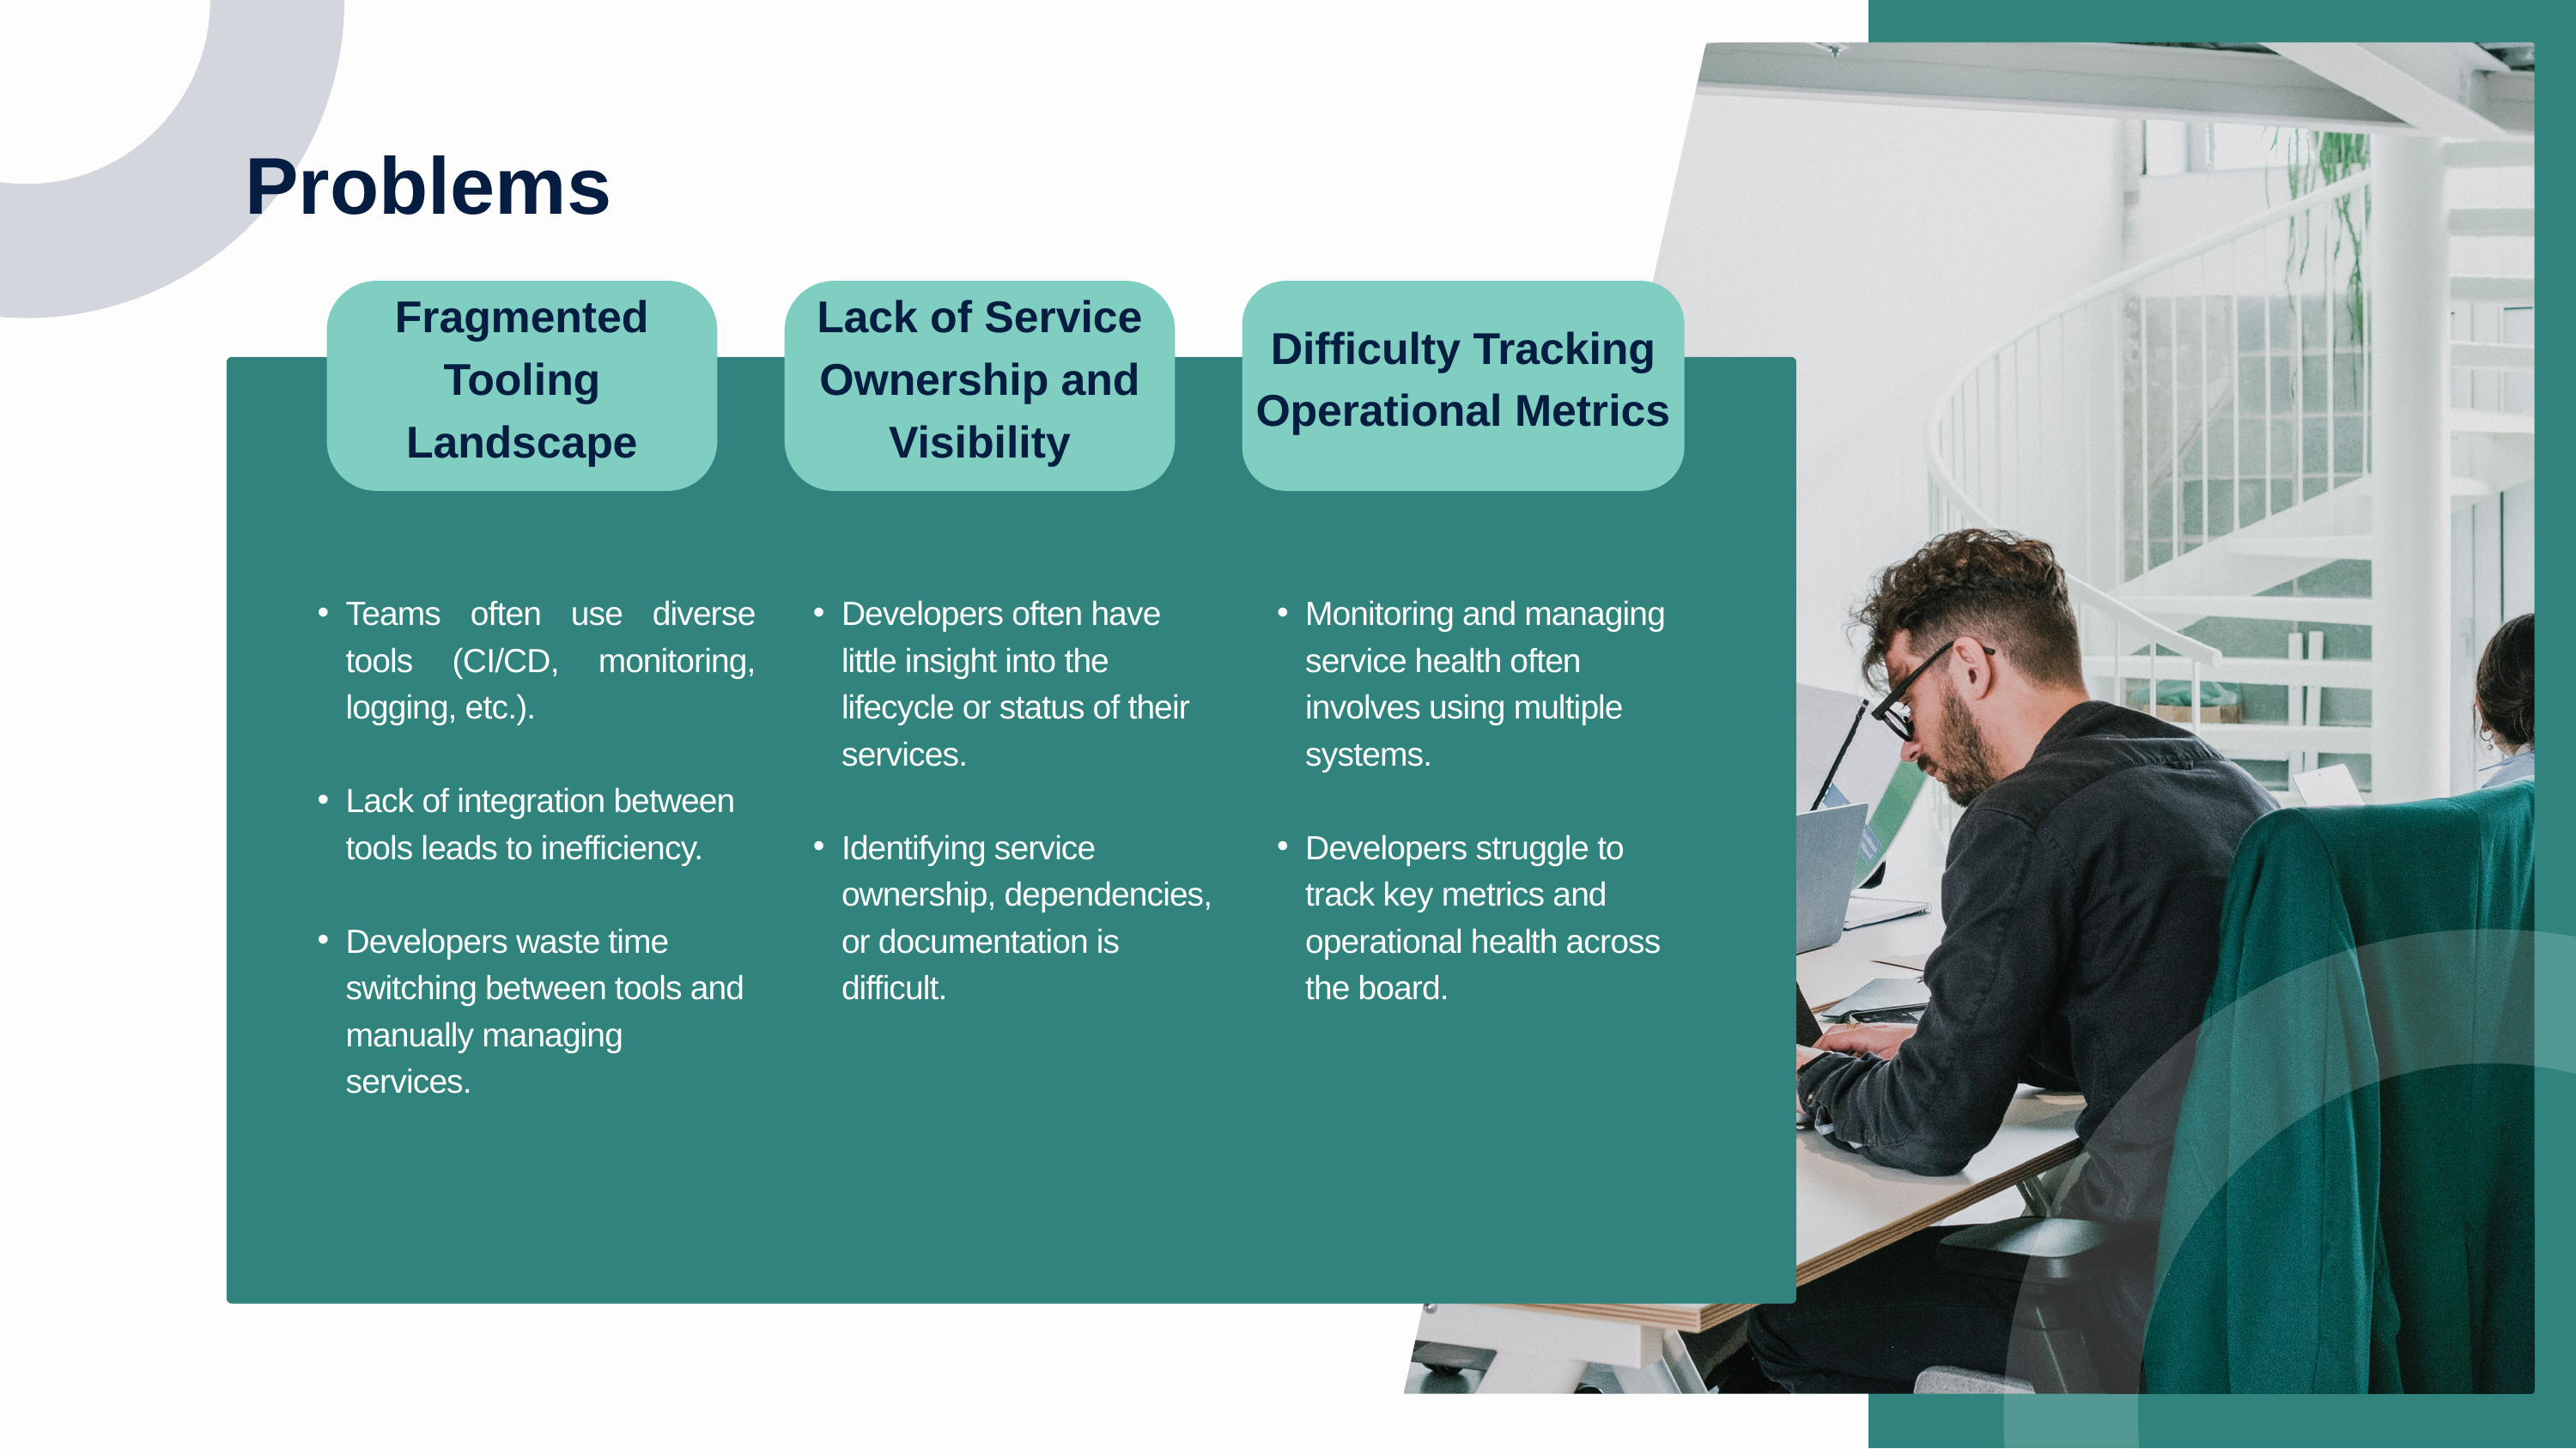

Problems

Fragmented Tooling Landscape

Lack of Service Ownership and Visibility

Difficulty Tracking Operational Metrics

Teams often use diverse tools (CI/CD, monitoring, logging, etc.).

Lack of integration between tools leads to inefficiency.

Developers waste time switching between tools and manually managing services.

Developers often have little insight into the lifecycle or status of their services.

Identifying service ownership, dependencies, or documentation is difficult.

Monitoring and managing service health often involves using multiple systems.

Developers struggle to track key metrics and operational health across the board.